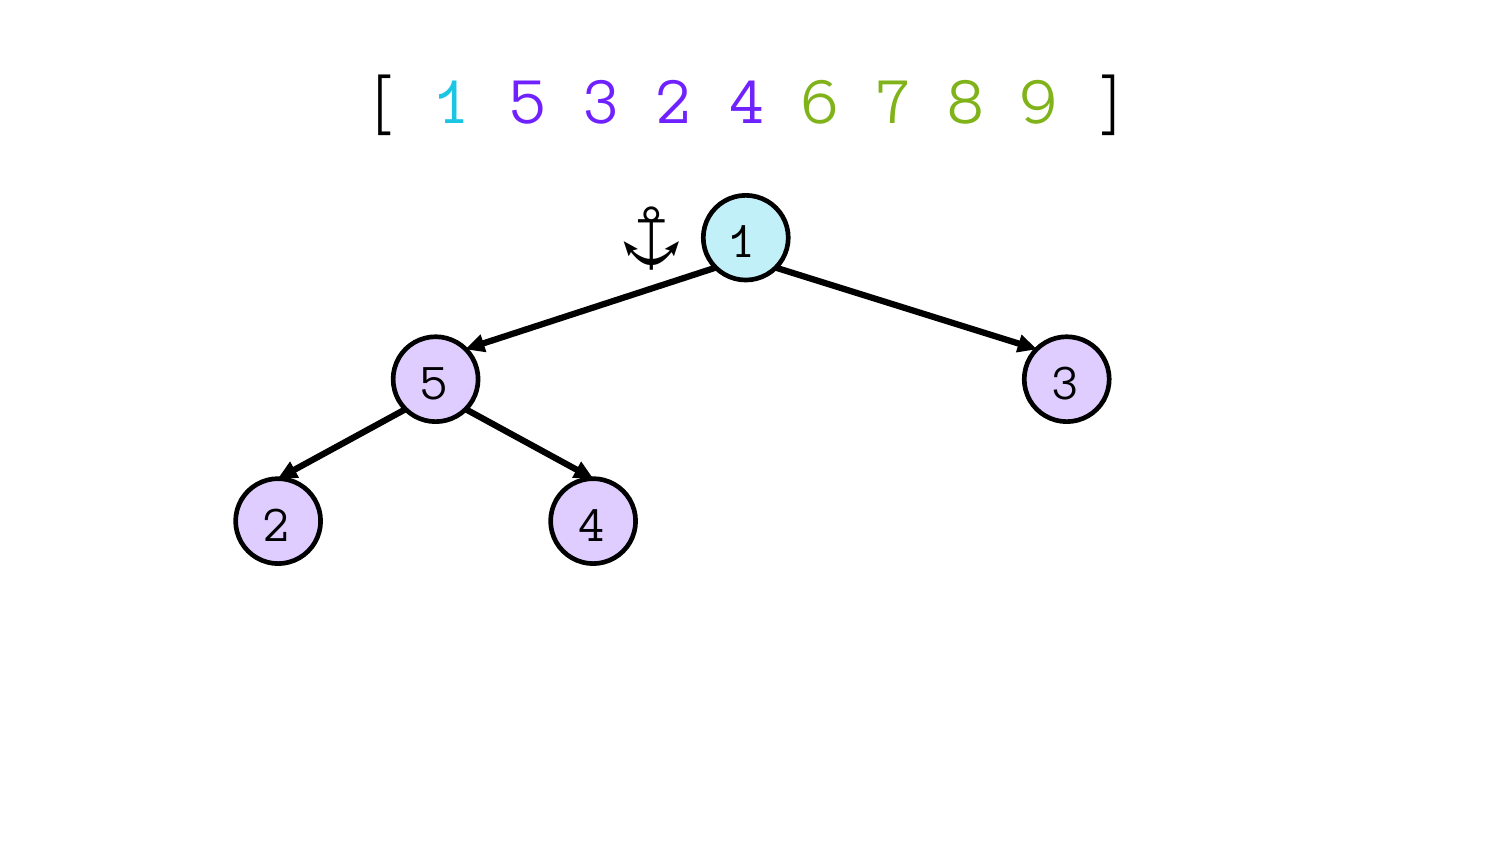

# [ 1 5 3 2 4 6 7 8 9 ]
⚓️
1
5
3
2
4